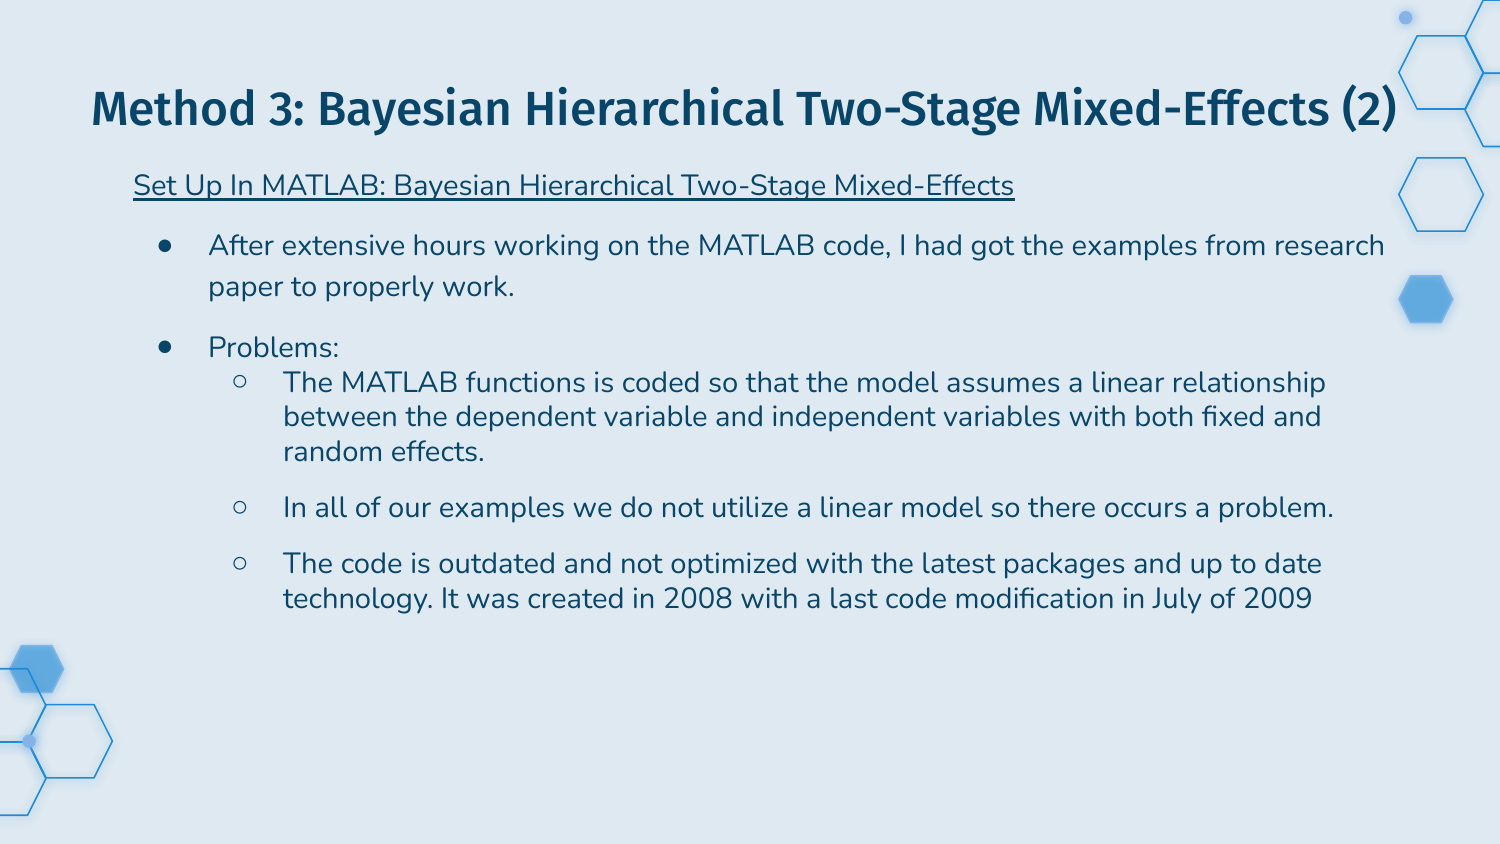

# Method 3: Bayesian Hierarchical Two-Stage Mixed-Effects (2)
Set Up In MATLAB: Bayesian Hierarchical Two-Stage Mixed-Effects
After extensive hours working on the MATLAB code, I had got the examples from research paper to properly work.
Problems:
The MATLAB functions is coded so that the model assumes a linear relationship between the dependent variable and independent variables with both fixed and random effects.
In all of our examples we do not utilize a linear model so there occurs a problem.
The code is outdated and not optimized with the latest packages and up to date technology. It was created in 2008 with a last code modification in July of 2009